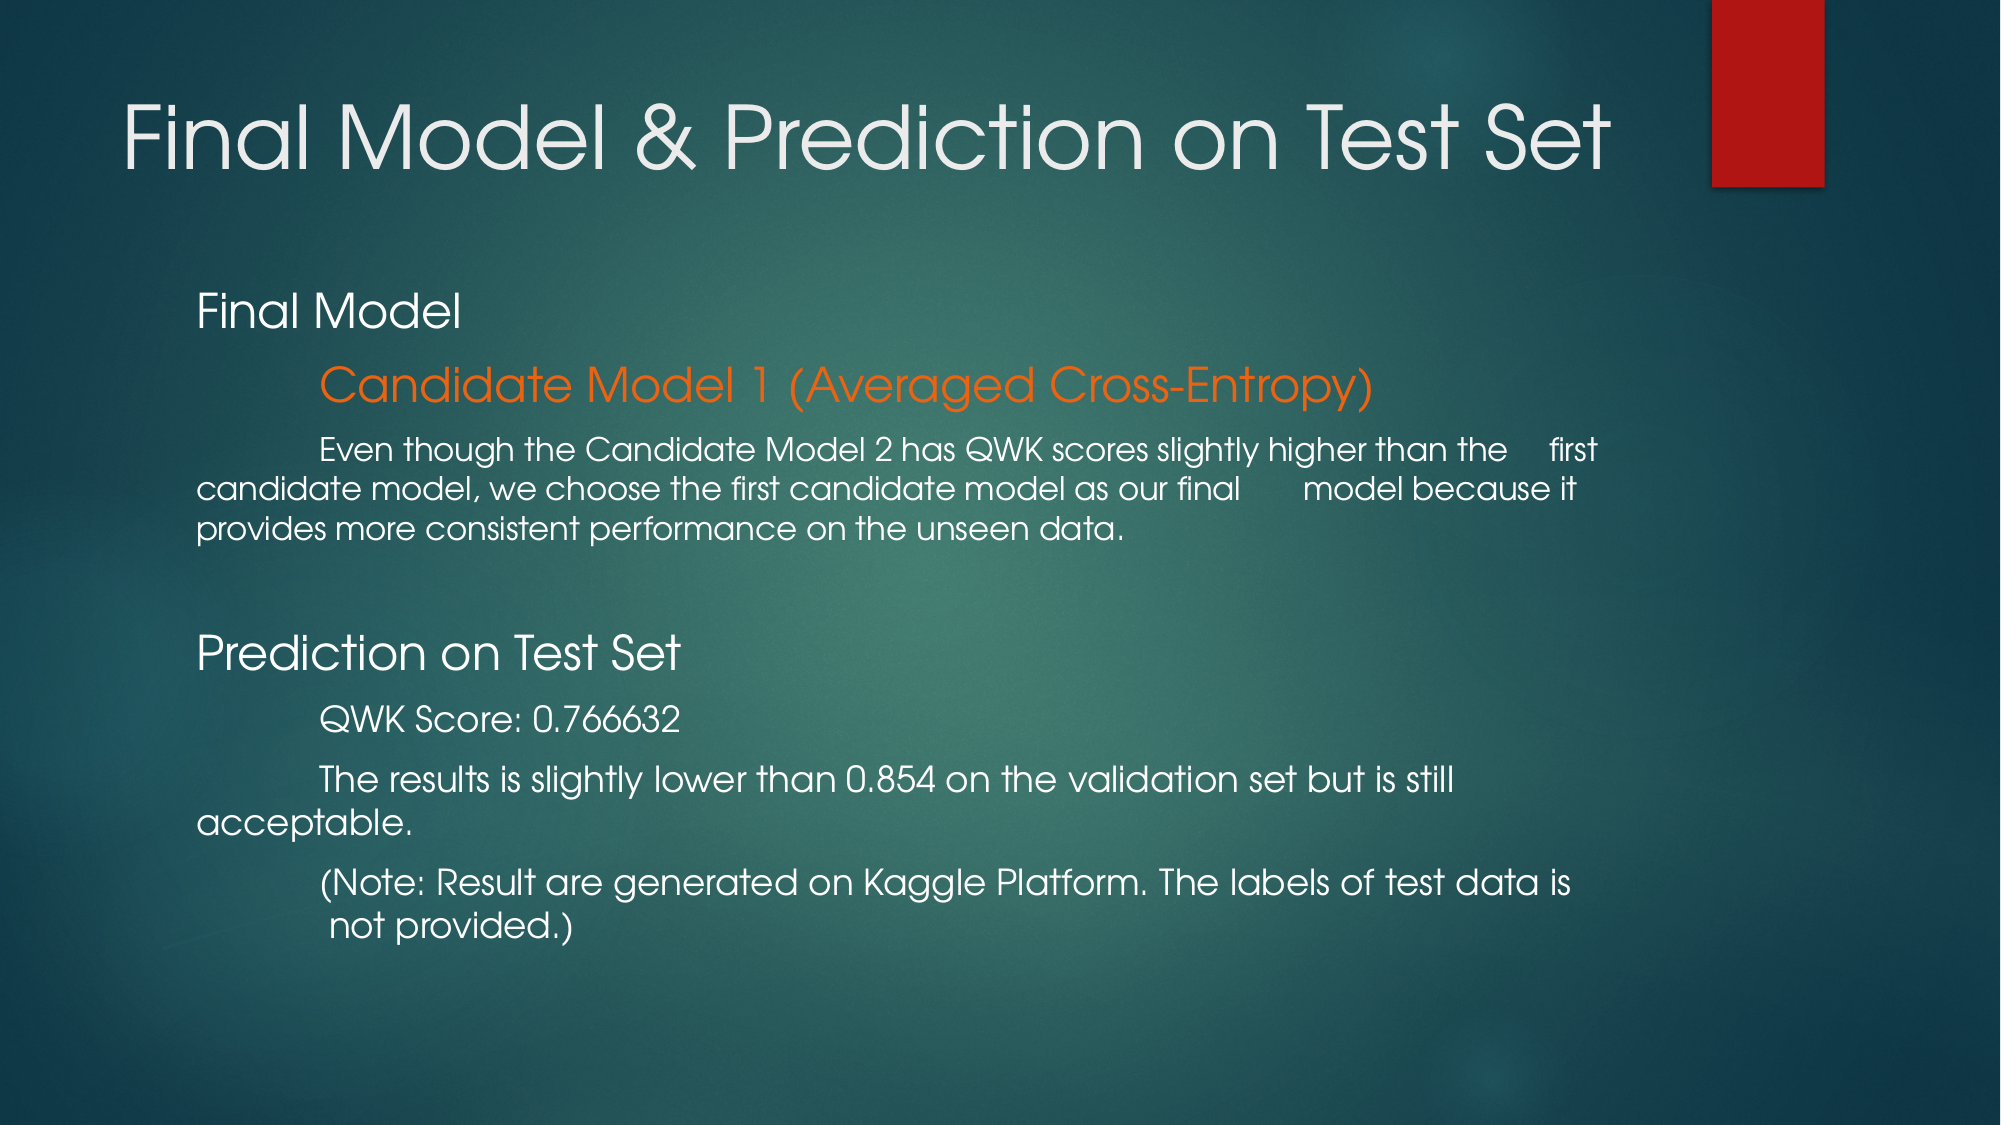

# Final Model & Prediction on Test Set
Final Model
	Candidate Model 1 (Averaged Cross-Entropy)
	Even though the Candidate Model 2 has QWK scores slightly higher than the 	first candidate model, we choose the first candidate model as our final 	model because it provides more consistent performance on the unseen data.

Prediction on Test Set
	QWK Score: 0.766632
	The results is slightly lower than 0.854 on the validation set but is still 	acceptable.
	(Note: Result are generated on Kaggle Platform. The labels of test data is 	 	 not provided.)